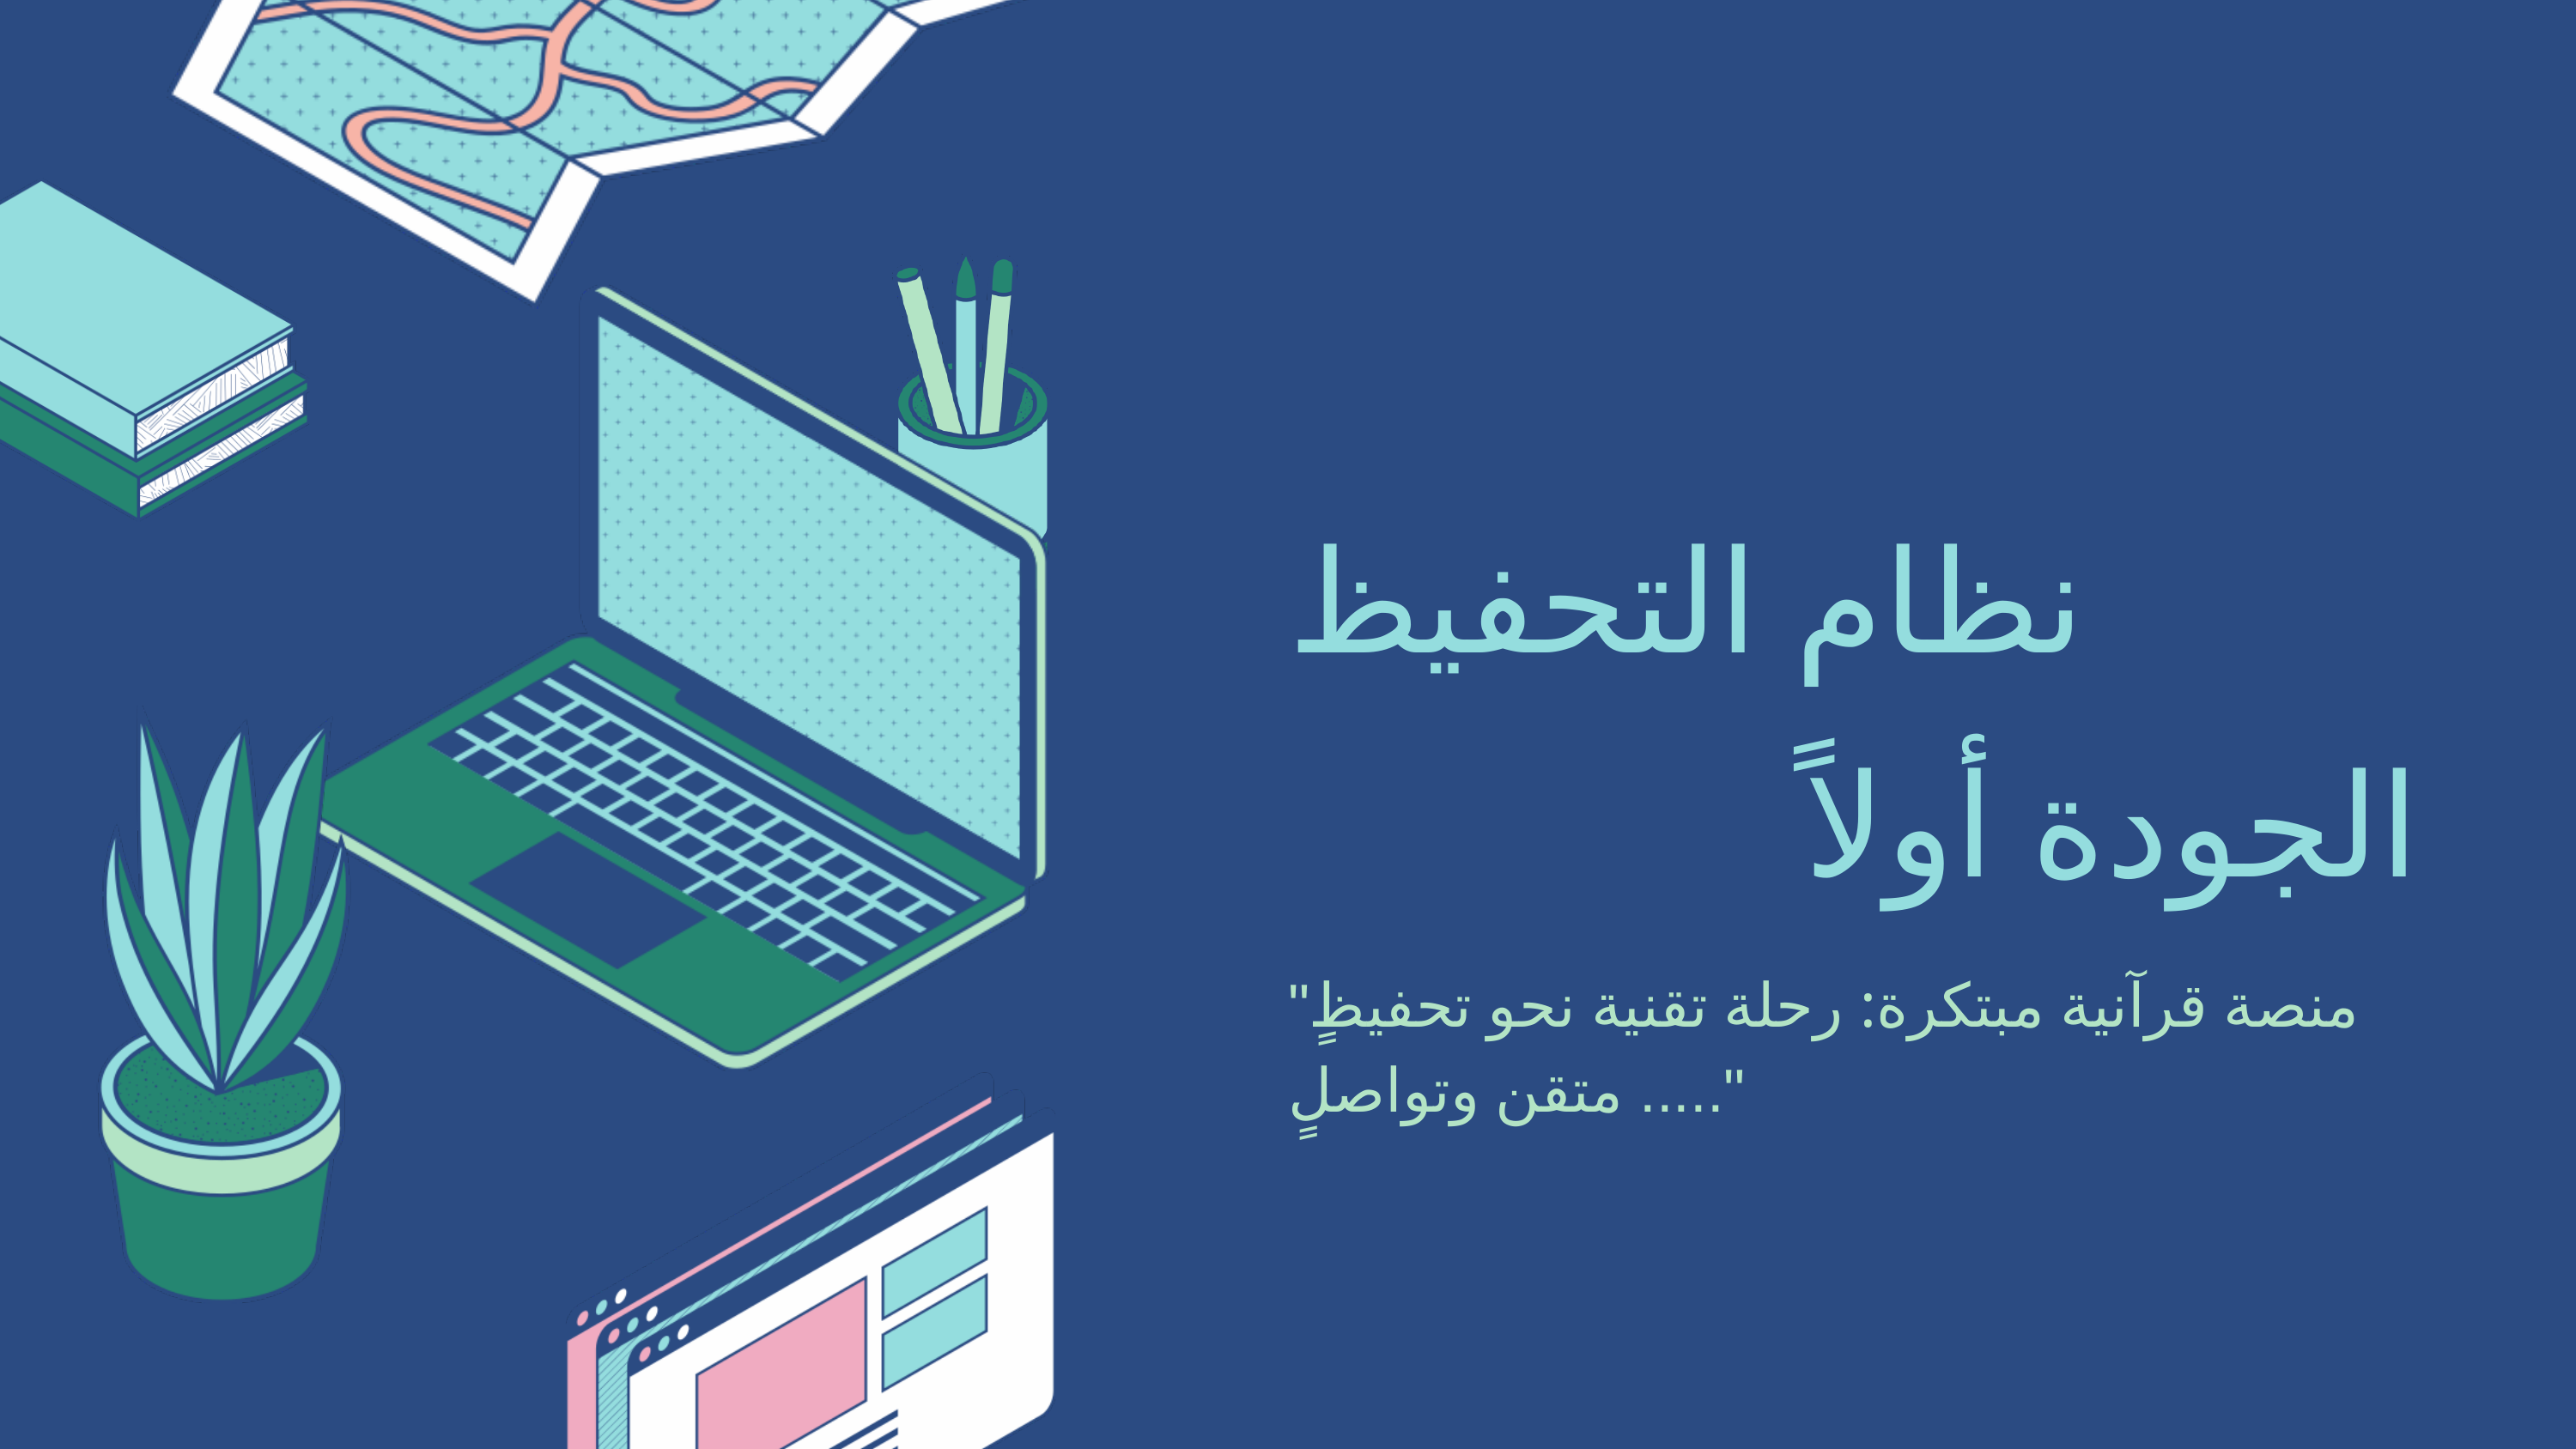

نظام التحفيظ
الجودة أولاً
"منصة قرآنية مبتكرة: رحلة تقنية نحو تحفيظٍ متقن وتواصلٍ ....."